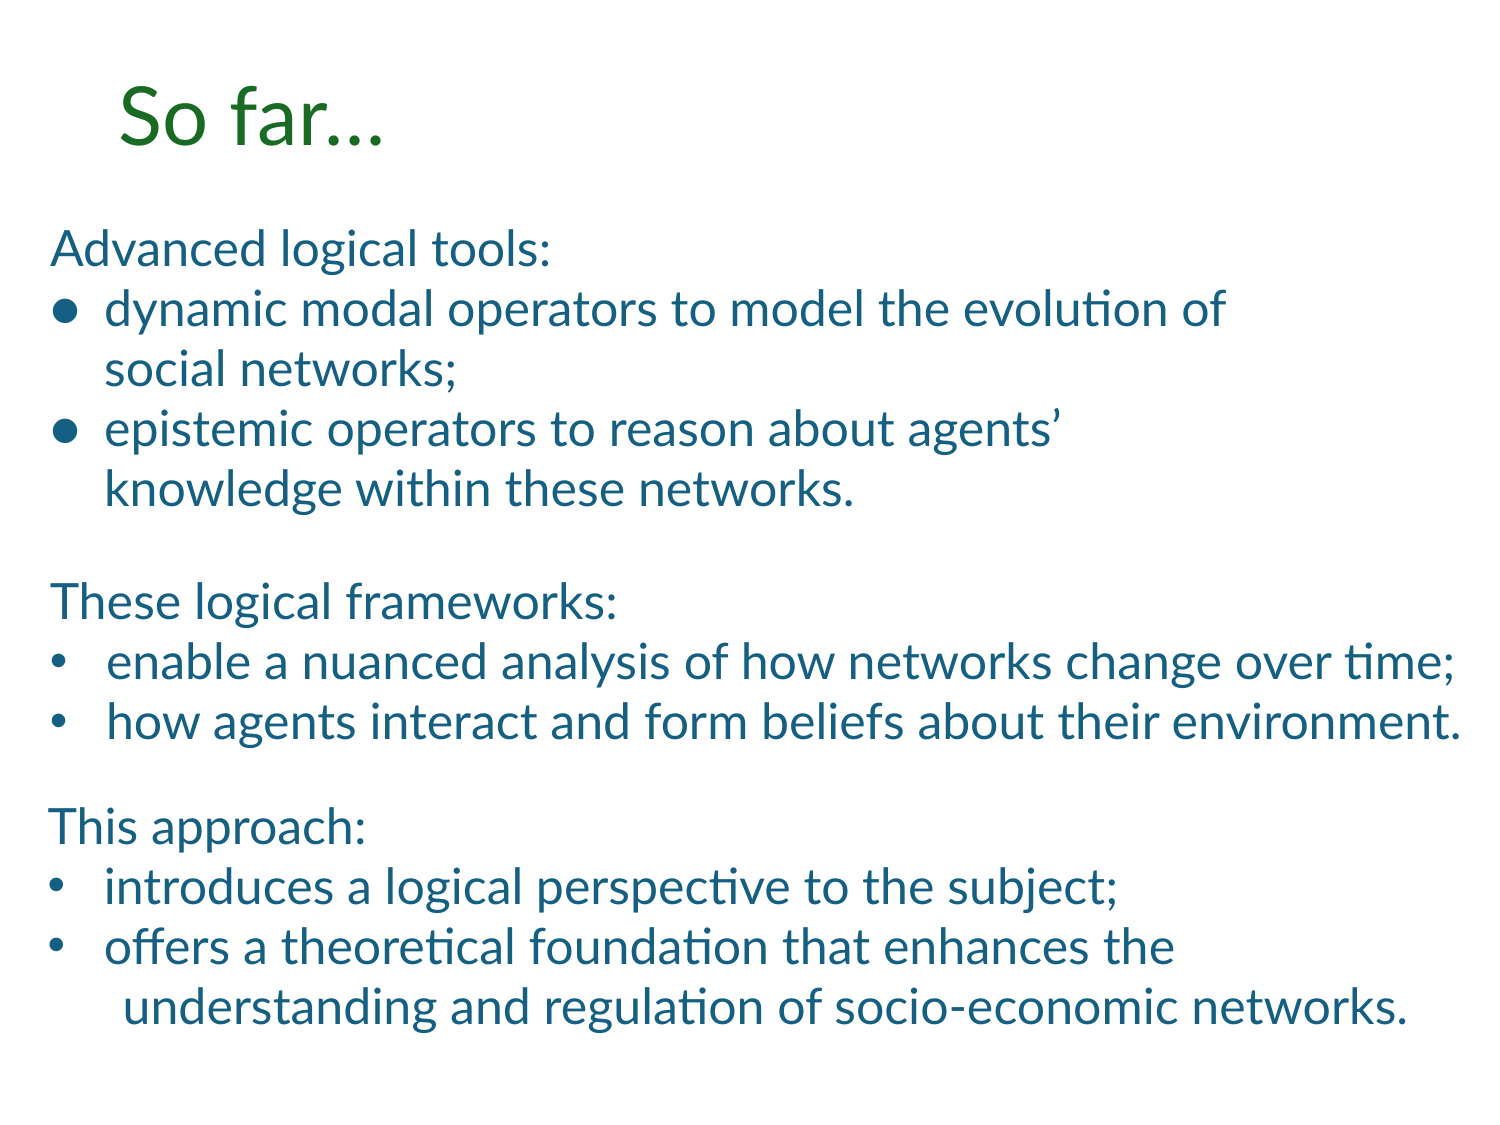

# So far…
Advanced logical tools:
dynamic modal operators to model the evolution of social networks;
epistemic operators to reason about agents’ knowledge within these networks.
These logical frameworks:
enable a nuanced analysis of how networks change over time;
how agents interact and form beliefs about their environment.
This approach:
introduces a logical perspective to the subject;
offers a theoretical foundation that enhances the
understanding and regulation of socio-economic networks.